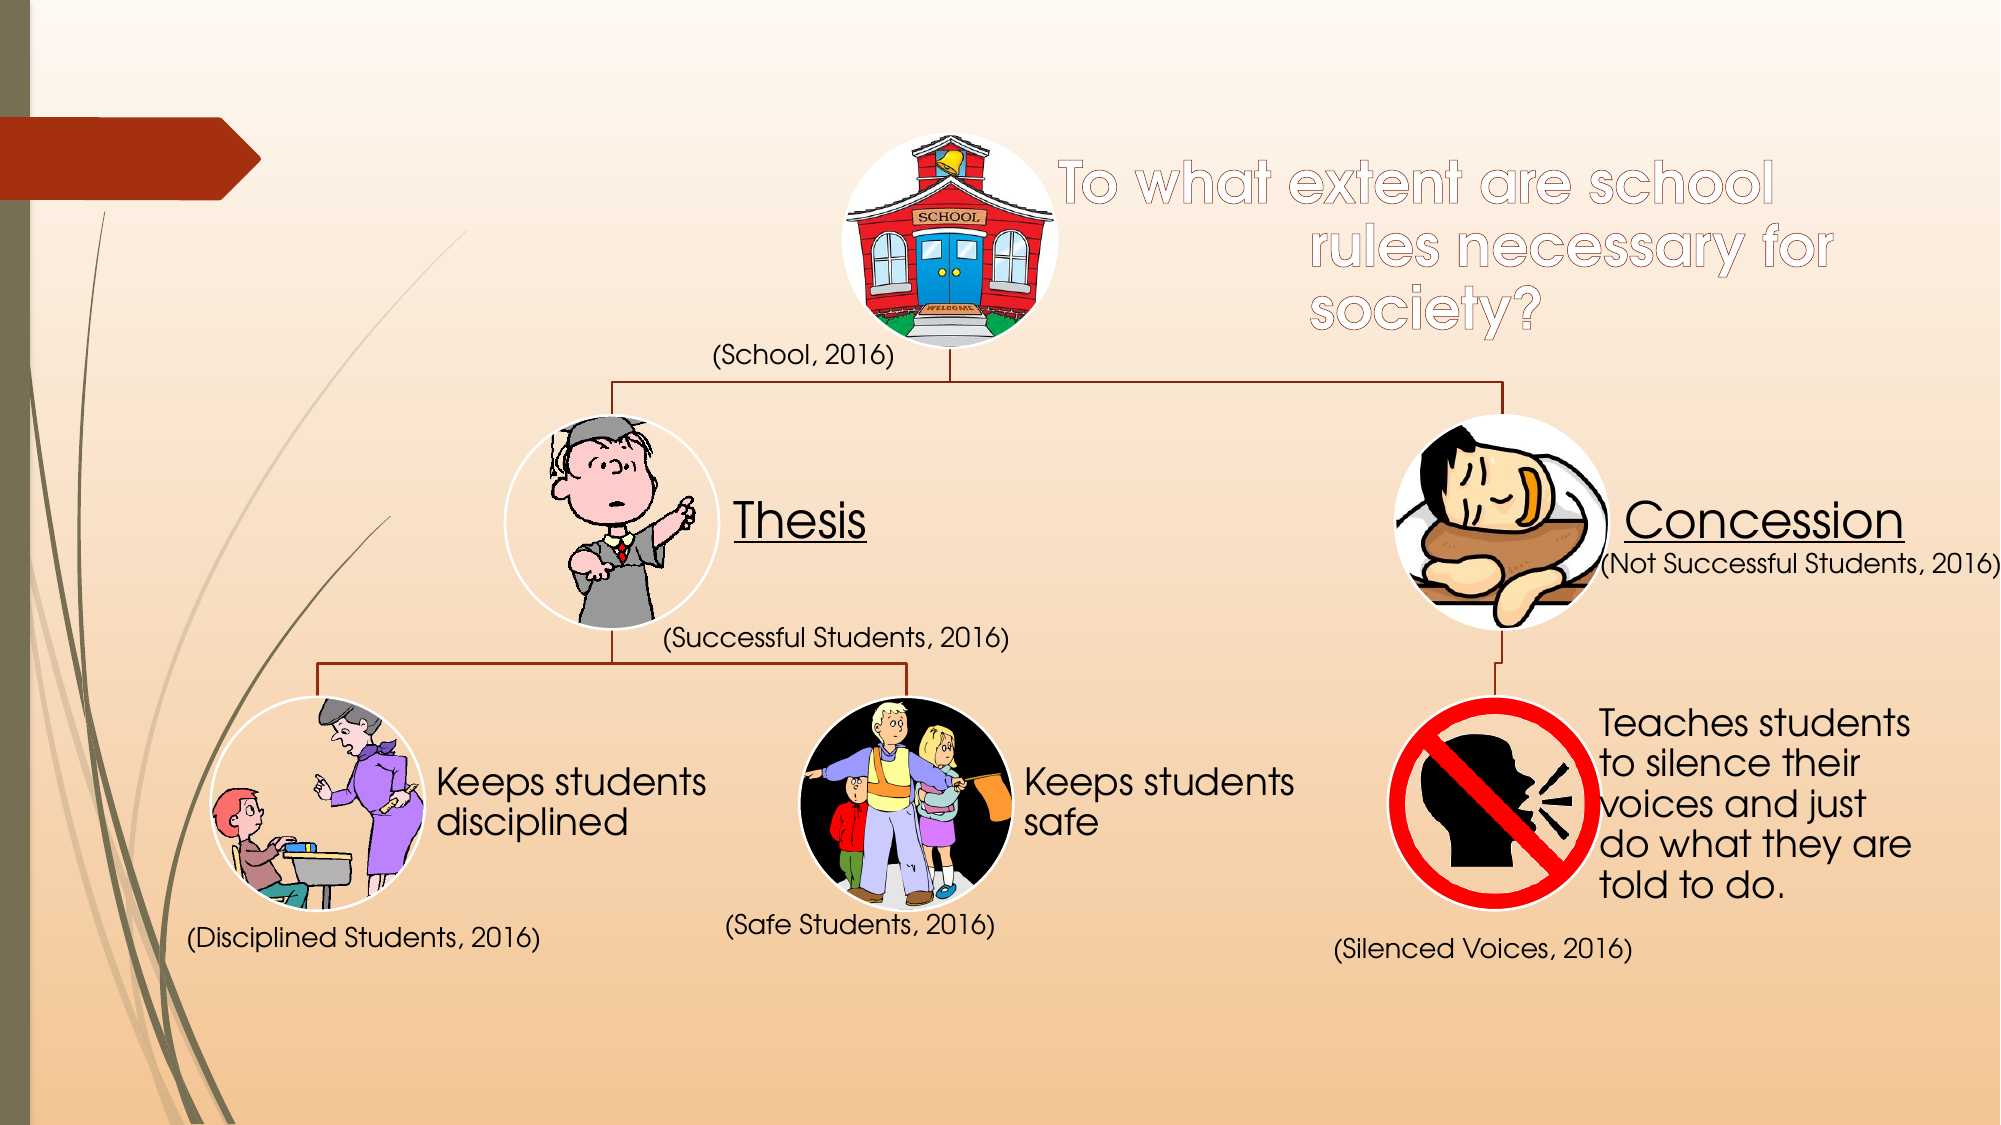

To what extent are school 	                 	rules necessary for 			society?
Thesis
Keeps students disciplined
Keeps students safe
Concession
Teaches students to silence their voices and just do what they are told to do.
(School, 2016)
(Not Successful Students, 2016)
(Successful Students, 2016)
(Safe Students, 2016)
(Disciplined Students, 2016)
(Silenced Voices, 2016)